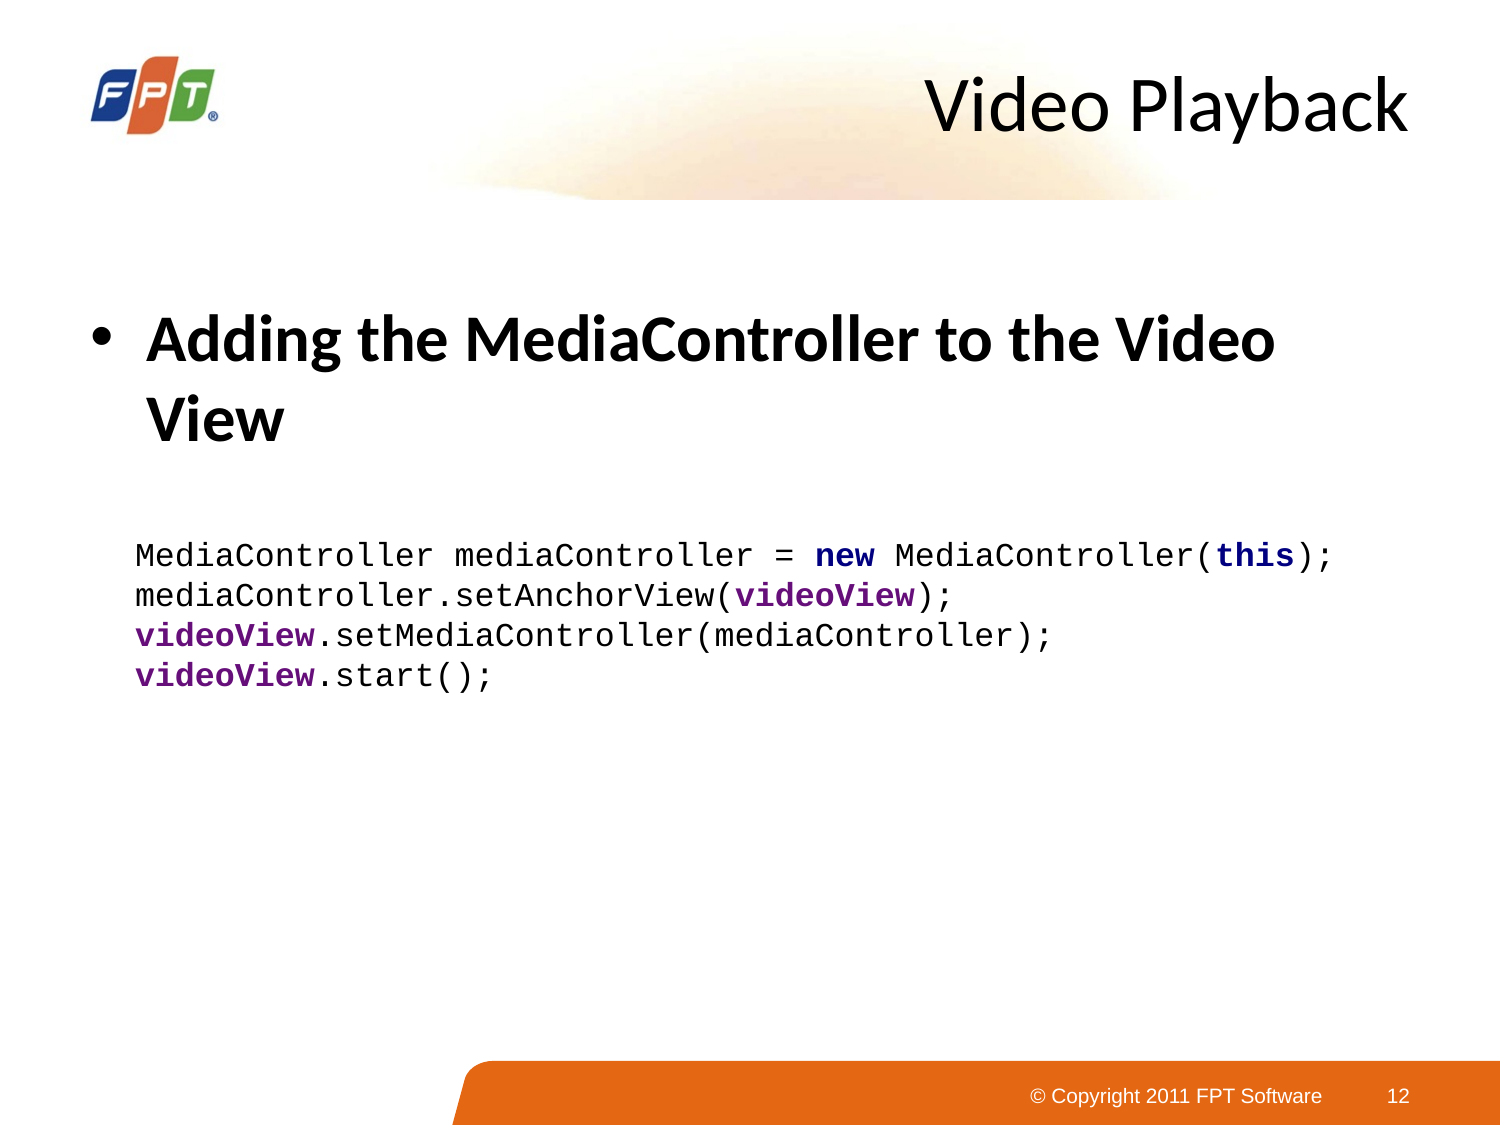

# Video Playback
Adding the MediaController to the Video View
MediaController mediaController = new MediaController(this);
mediaController.setAnchorView(videoView);
videoView.setMediaController(mediaController);
videoView.start();